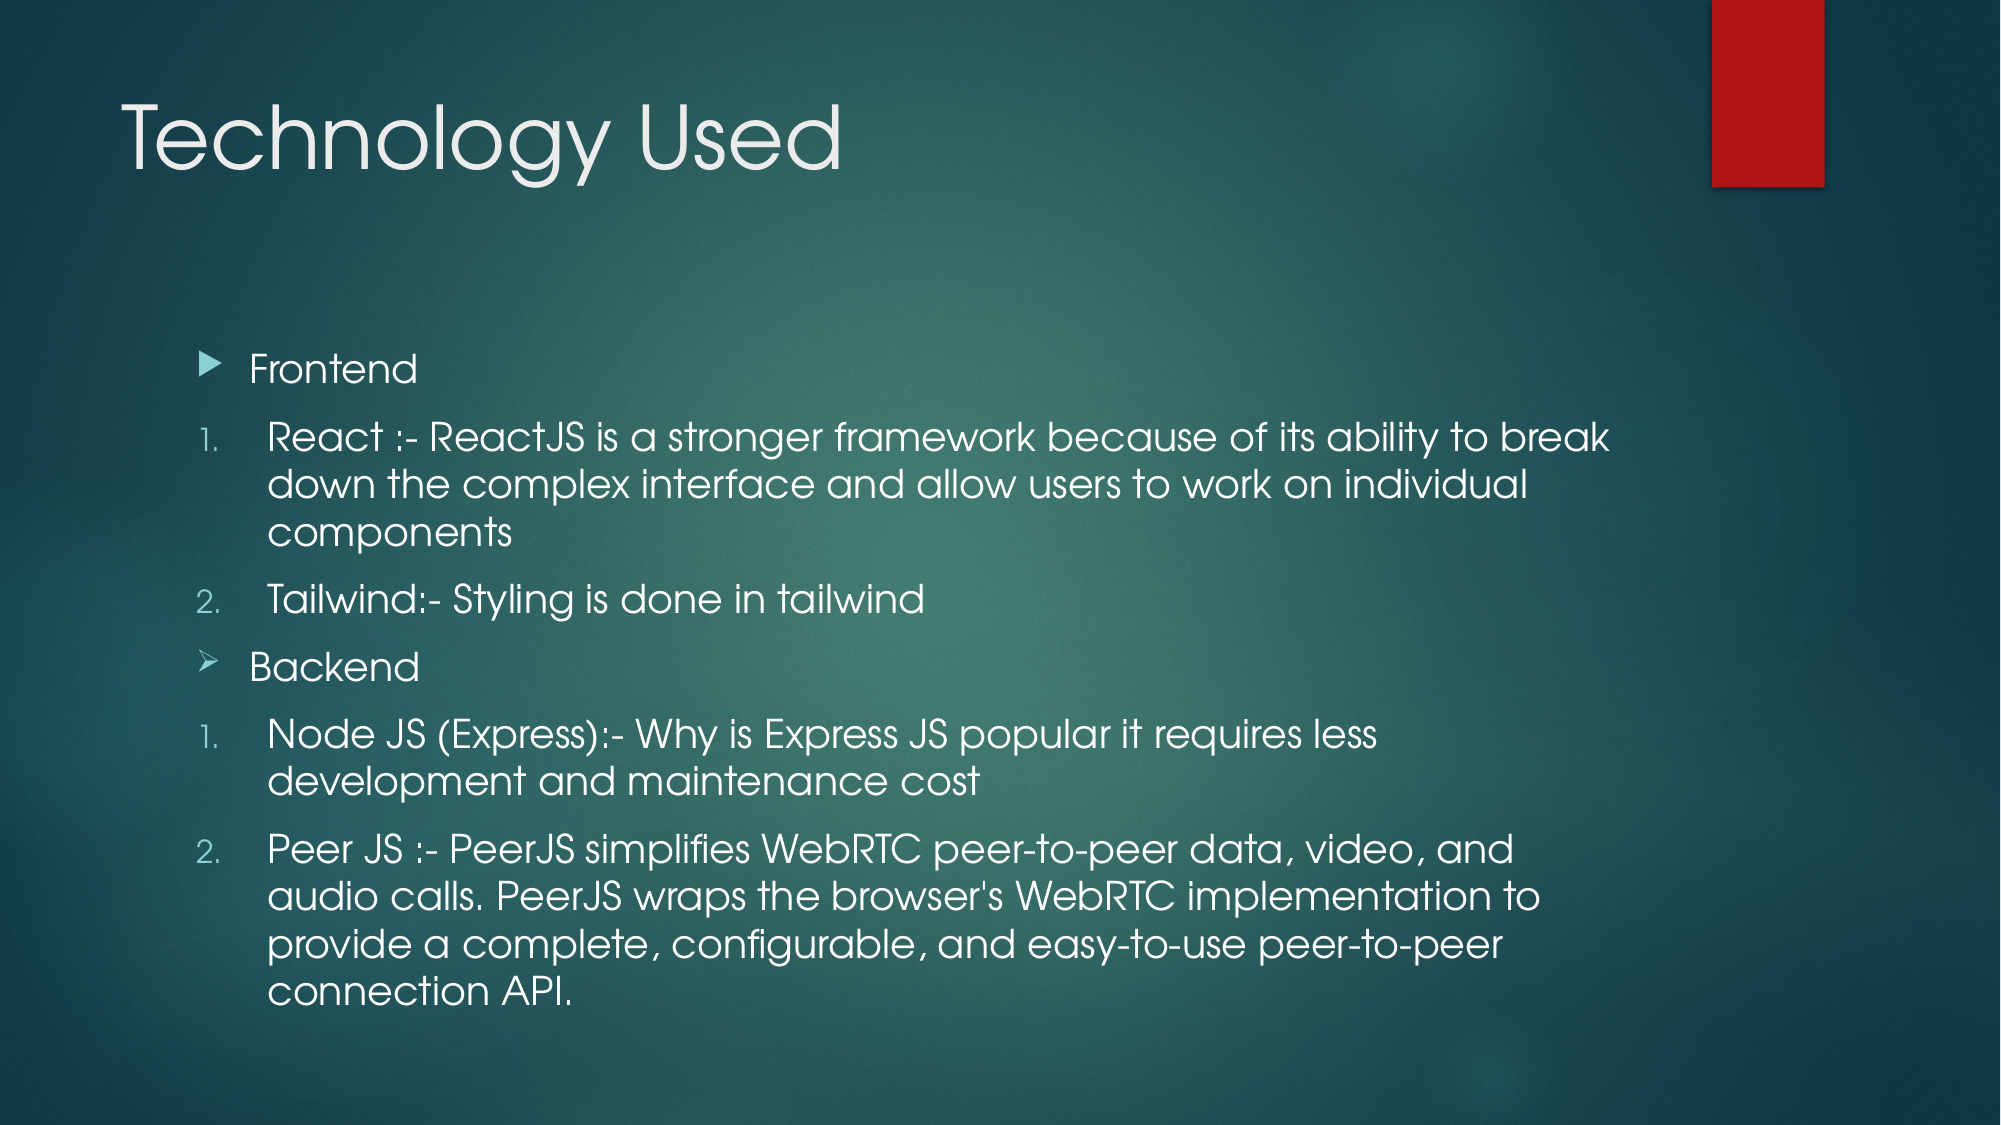

# Technology Used
Frontend
React :- ReactJS is a stronger framework because of its ability to break down the complex interface and allow users to work on individual components
Tailwind:- Styling is done in tailwind
Backend
Node JS (Express):- Why is Express JS popular it requires less development and maintenance cost
Peer JS :- PeerJS simplifies WebRTC peer-to-peer data, video, and audio calls. PeerJS wraps the browser's WebRTC implementation to provide a complete, configurable, and easy-to-use peer-to-peer connection API.